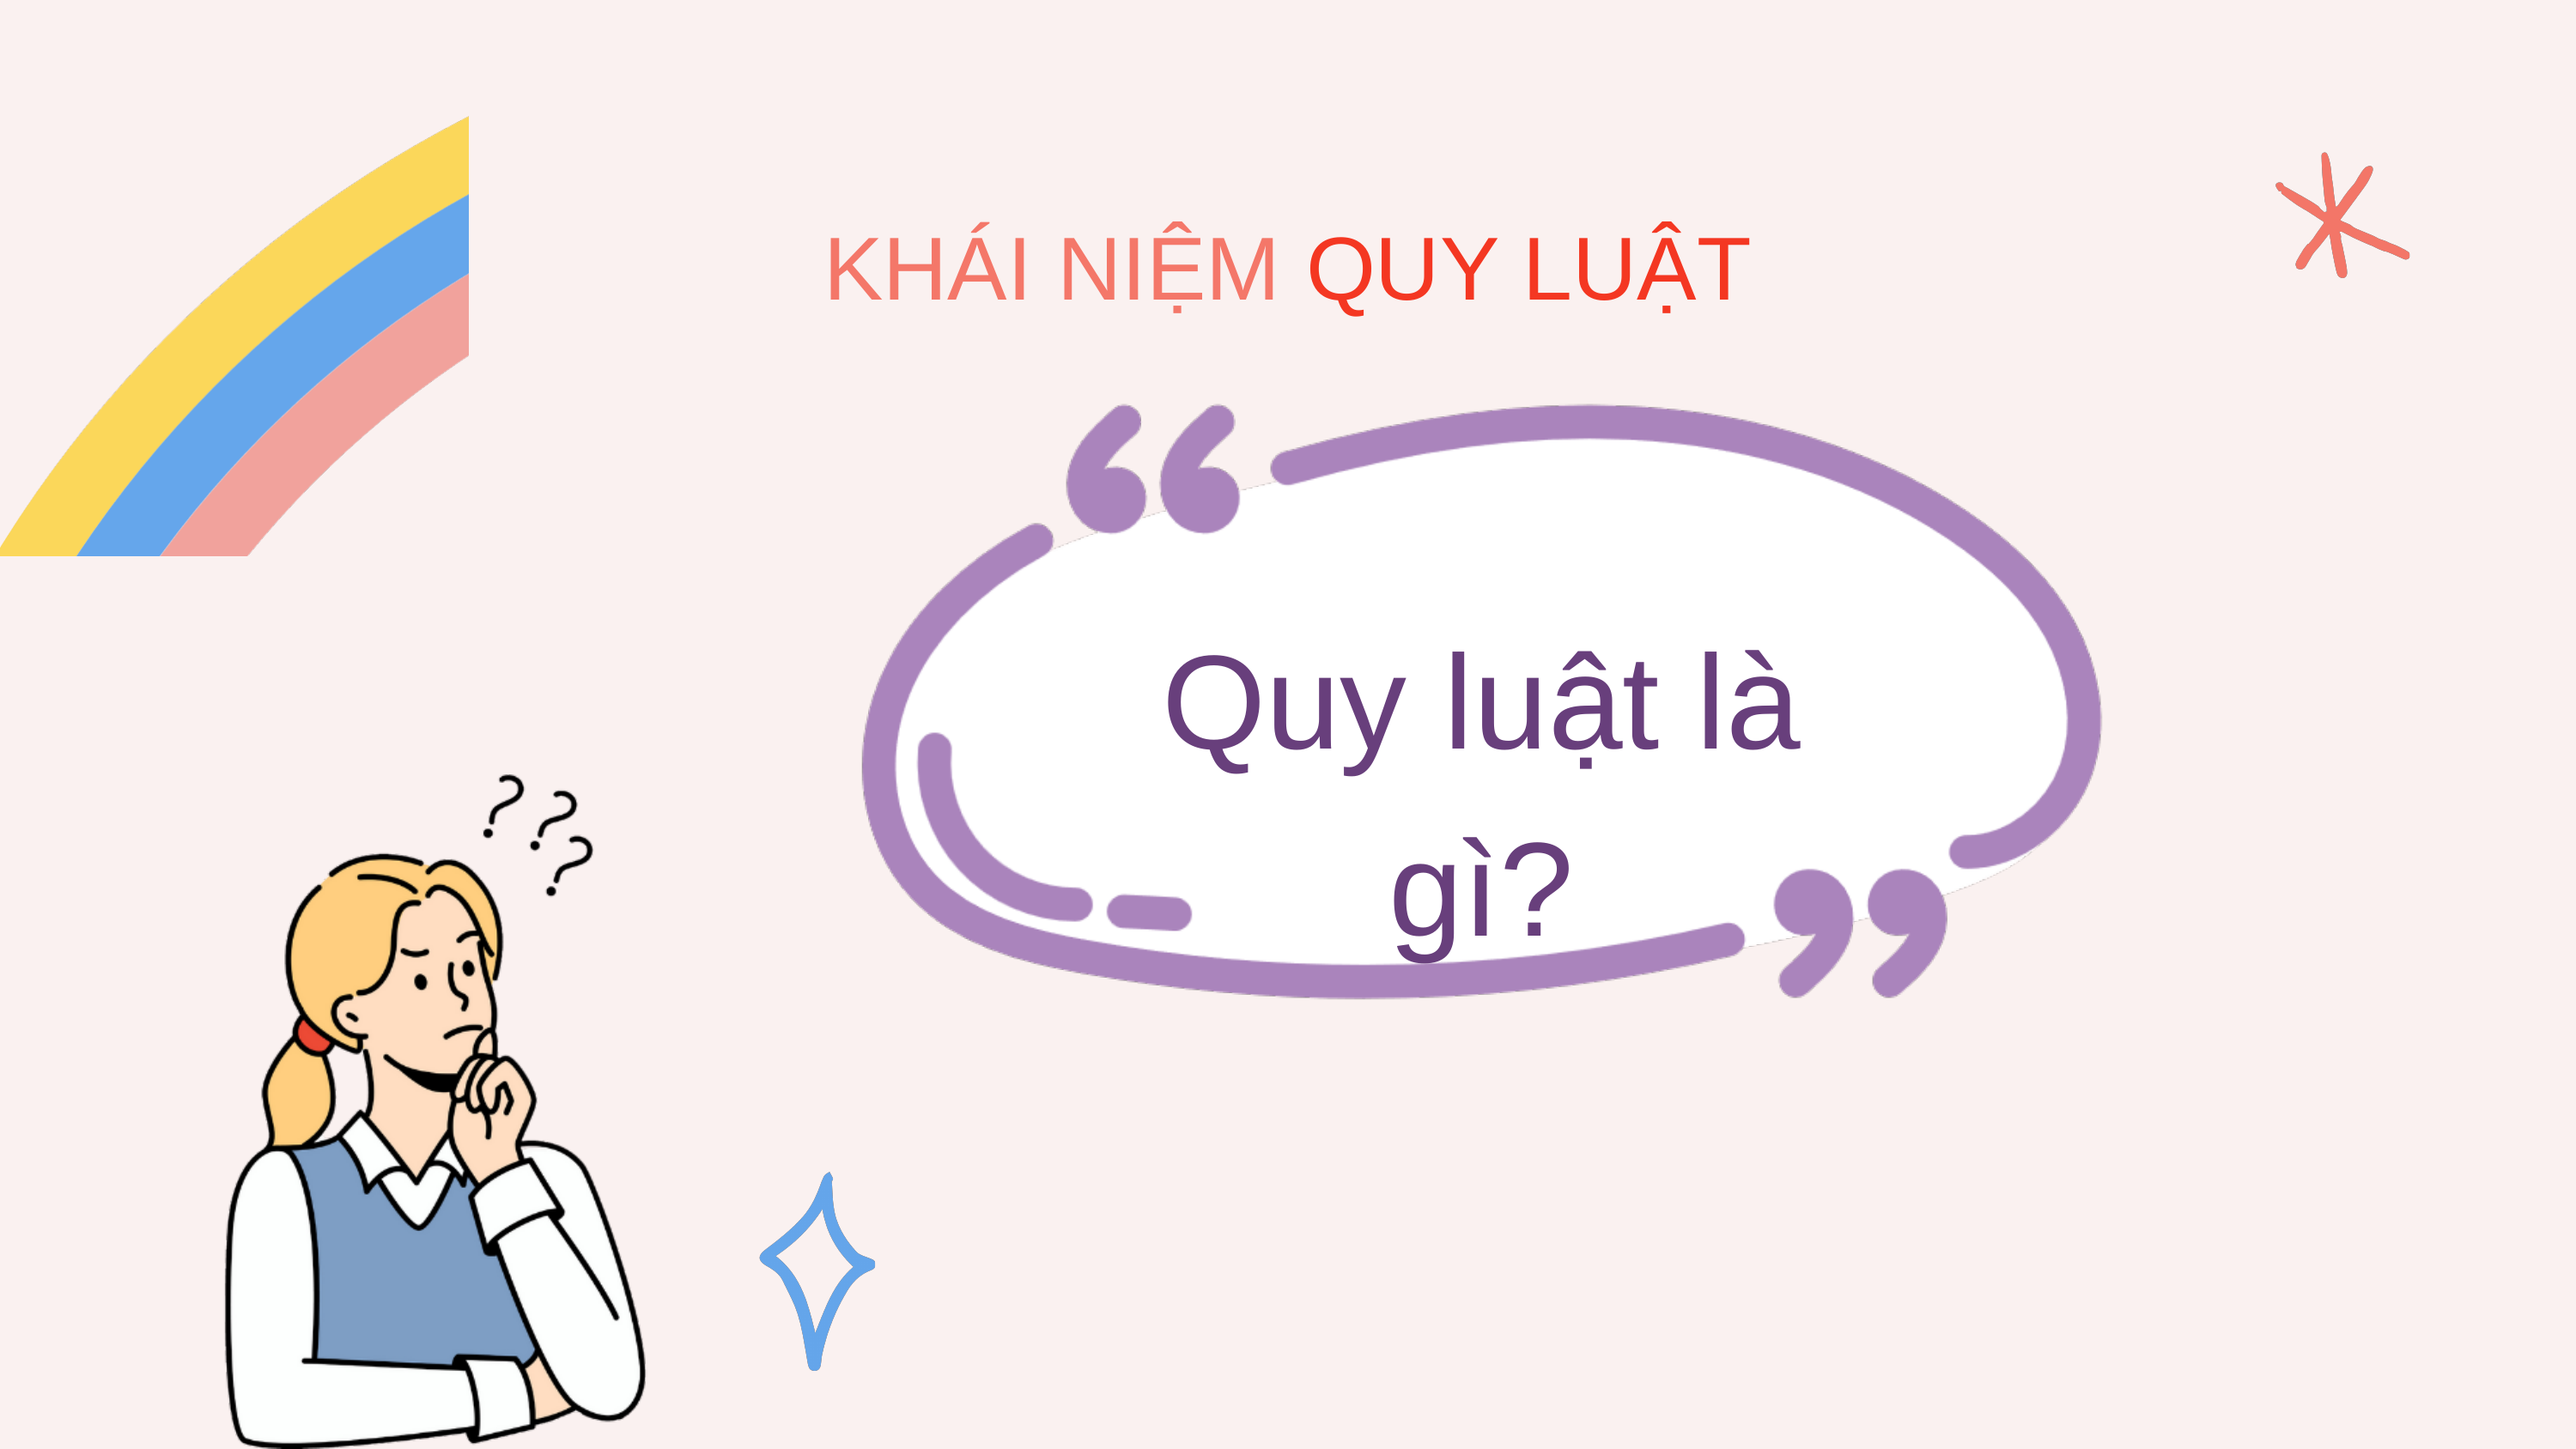

KHÁI NIỆM QUY LUẬT

Quy luật là gì?